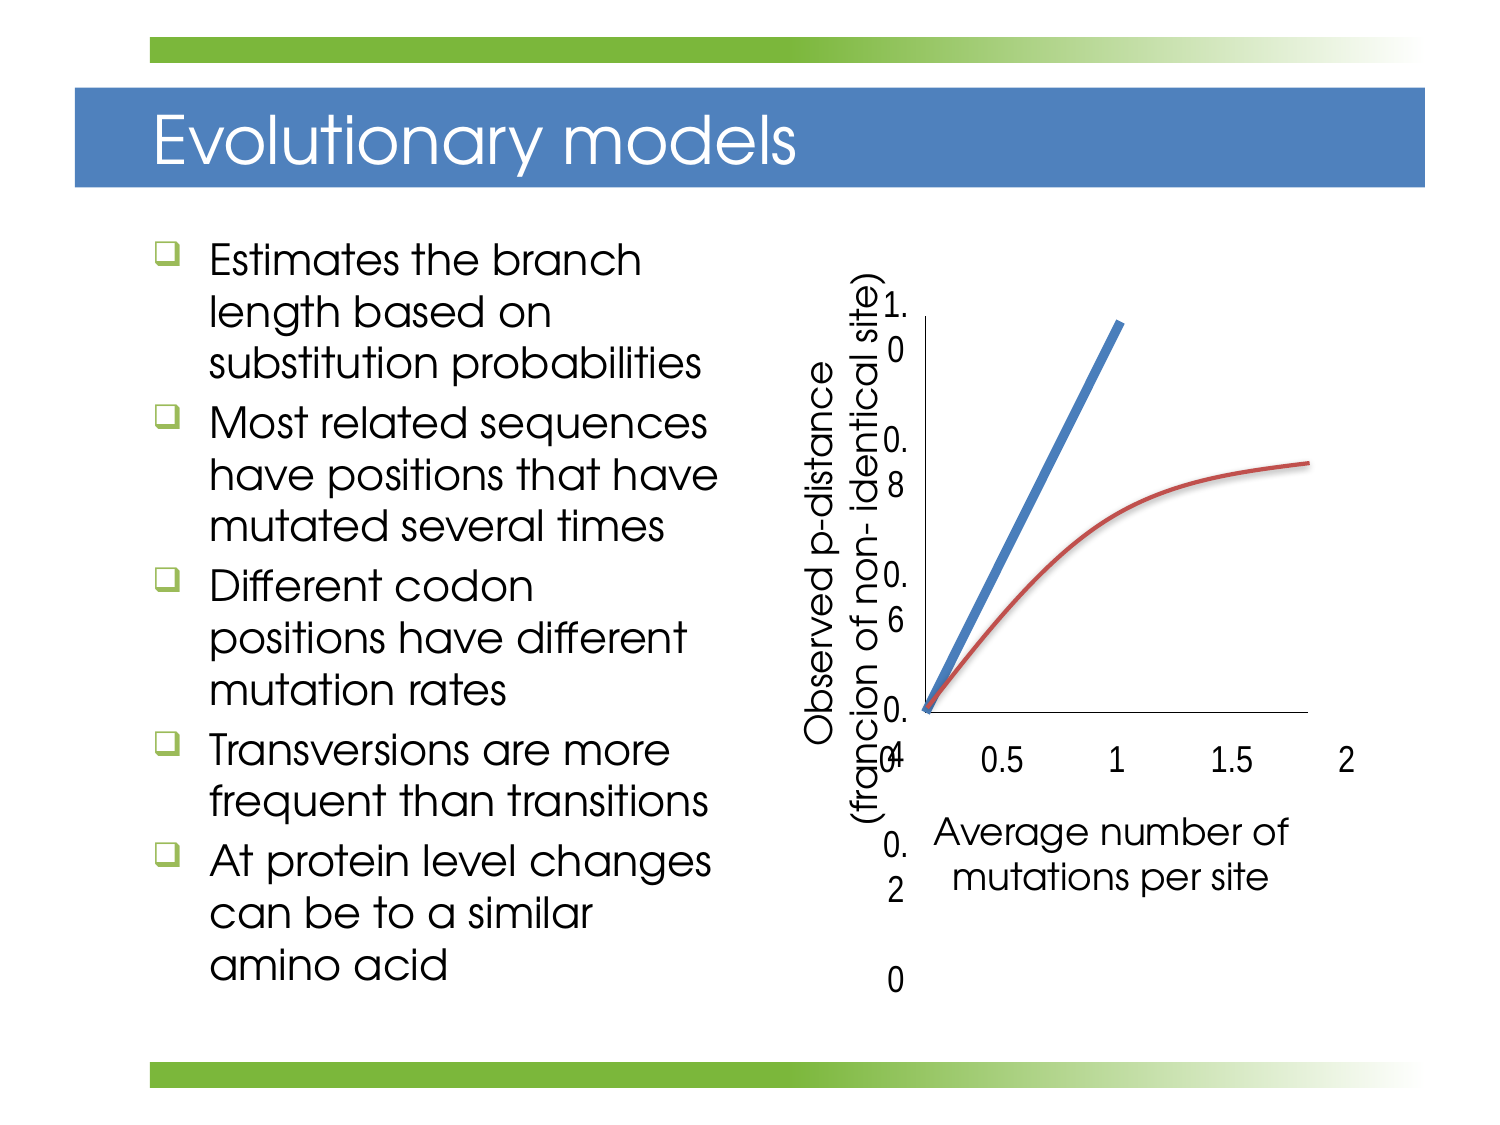

# Evolutionary models
Estimates the branch length based on substitution probabilities
Most related sequences have positions that have mutated several times
Different codon positions have different mutation rates
Transversions are more frequent than transitions
At protein level changes can be to a similar amino acid

0          0.5          1          1.5          2
Average number of mutations per site
1.0

0.8

0.6

0.4

0.2

0

Observed p-distance
(francion of non- identical site)